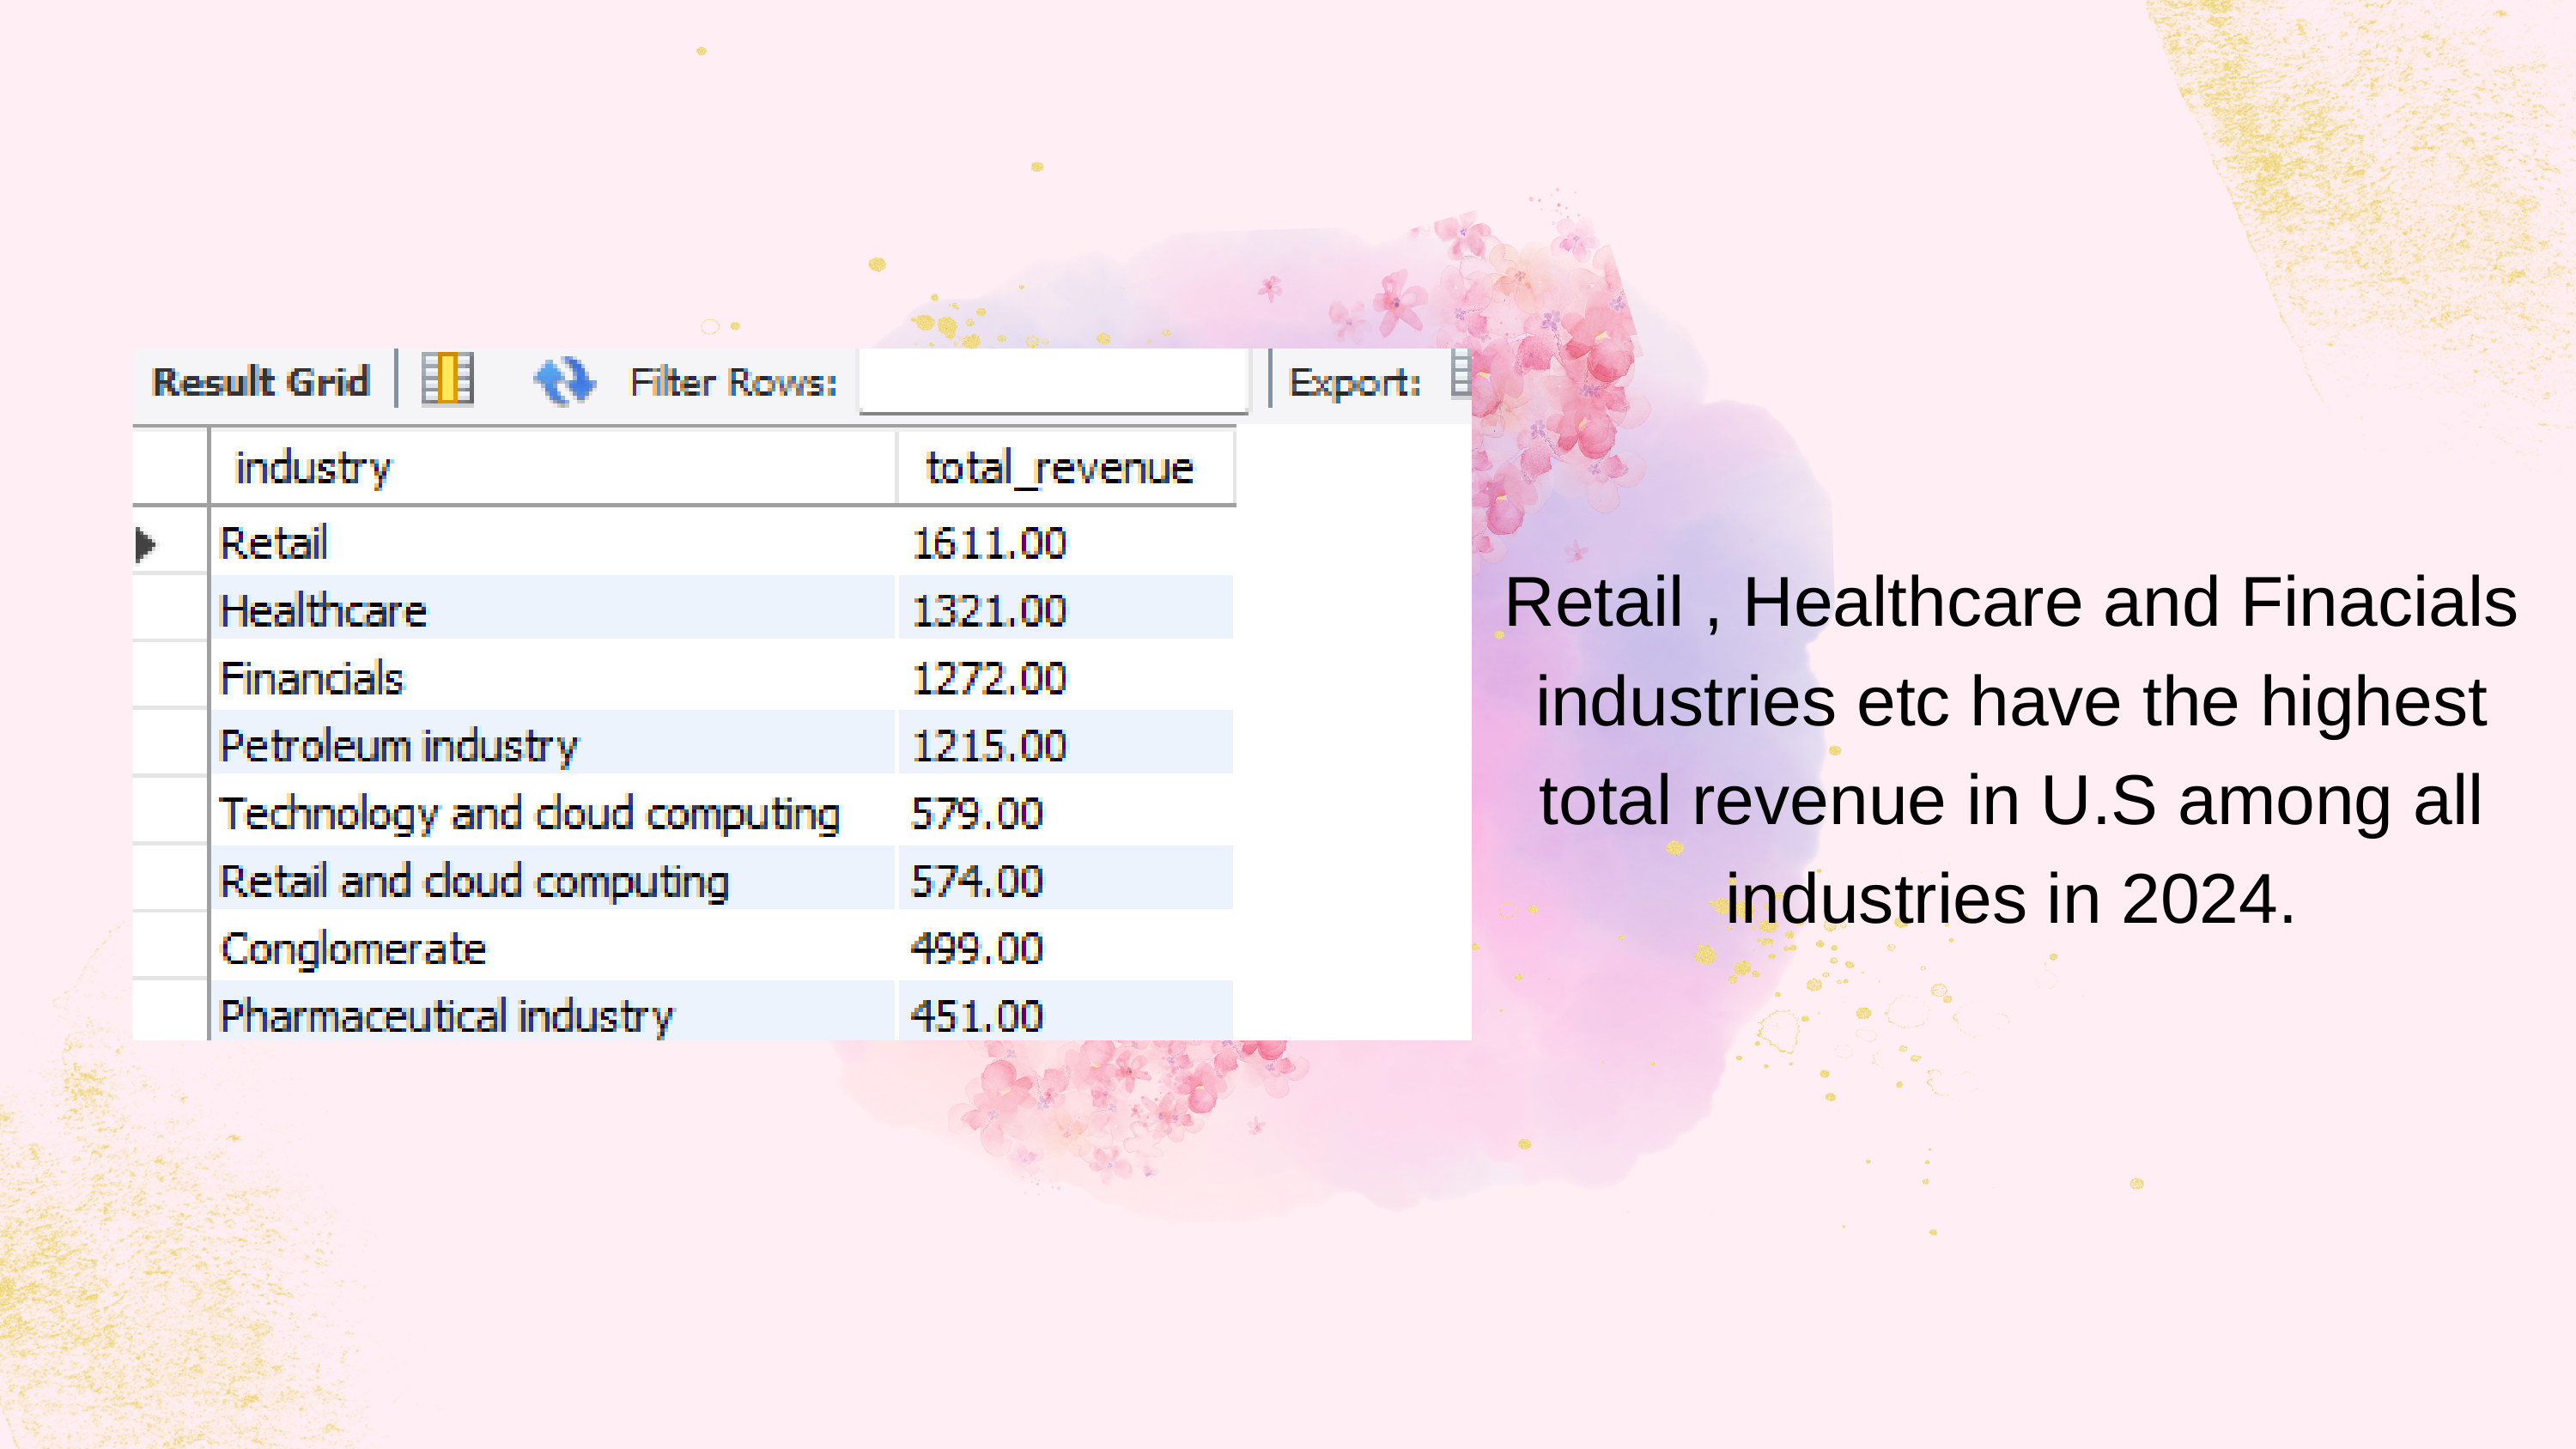

Retail , Healthcare and Finacials industries etc have the highest total revenue in U.S among all industries in 2024.